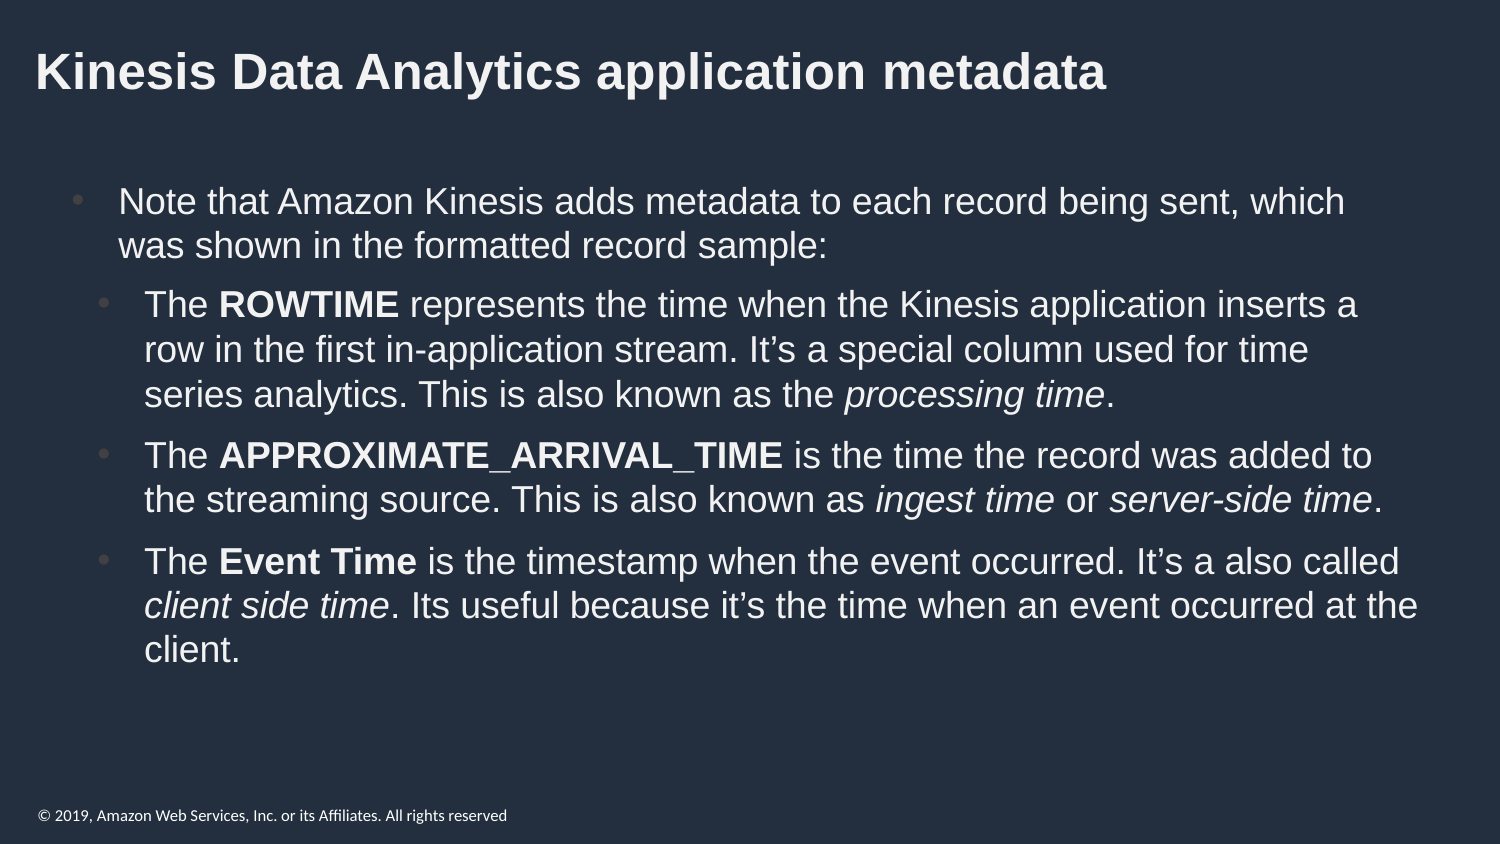

# Kinesis Data Analytics application metadata
Note that Amazon Kinesis adds metadata to each record being sent, which was shown in the formatted record sample:
The ROWTIME represents the time when the Kinesis application inserts a row in the first in-application stream. It’s a special column used for time series analytics. This is also known as the processing time.
The APPROXIMATE_ARRIVAL_TIME is the time the record was added to the streaming source. This is also known as ingest time or server-side time.
The Event Time is the timestamp when the event occurred. It’s a also called client side time. Its useful because it’s the time when an event occurred at the client.